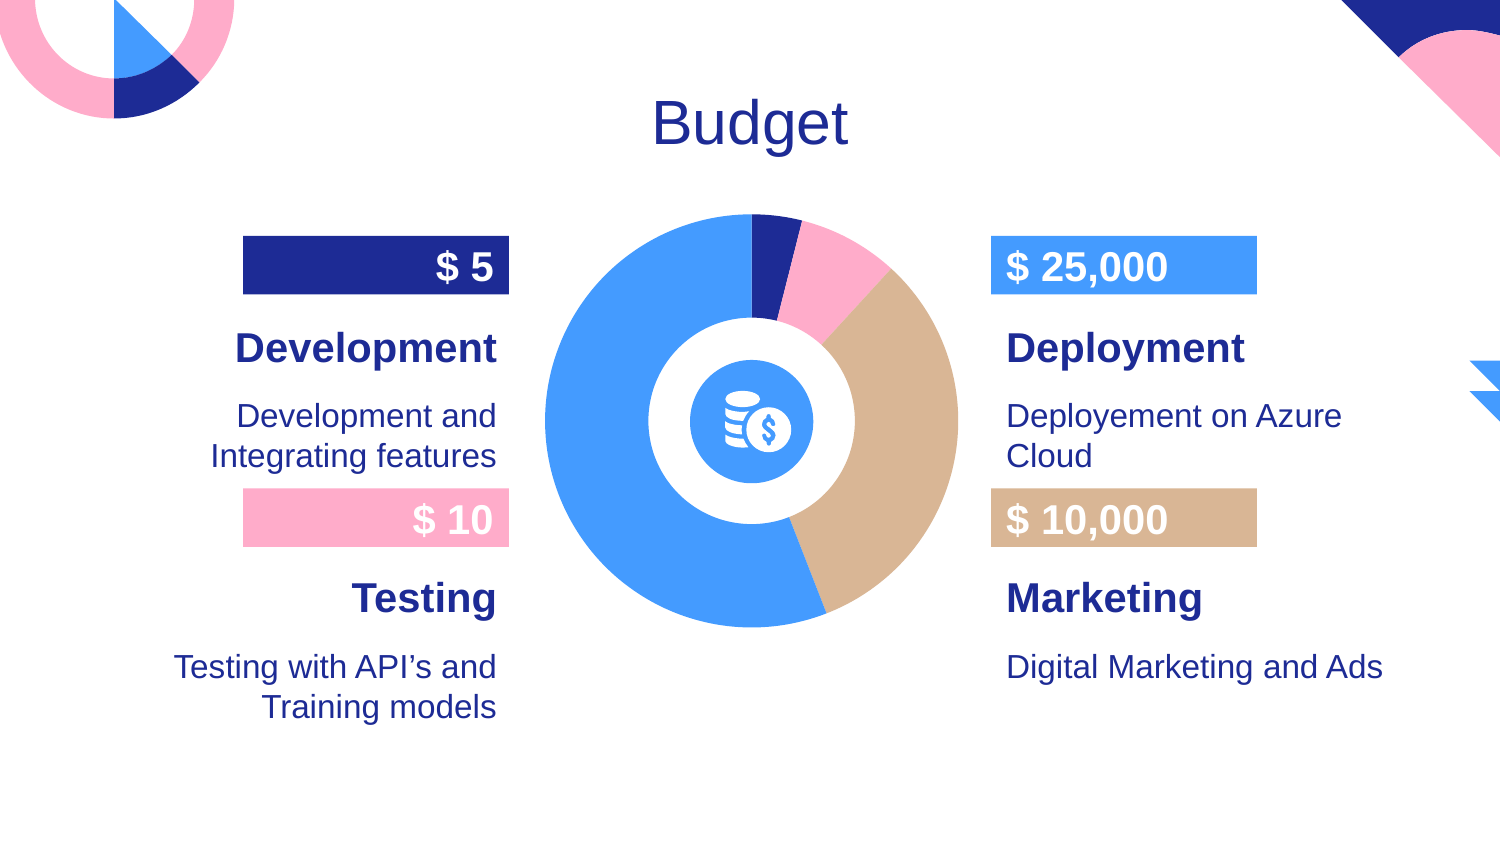

# Budget

### Chart

| Category | Cost |
|---|---|
| Development | 5.0 |
| Testing | 10.0 |
| Marketing | 41.0 |
| Deployment | 71.0 |
$ 5
$ 25,000
Development
Deployment

Development and Integrating features
Deployement on Azure Cloud

$ 10
$ 10,000
Testing
Marketing
Testing with API’s and Training models
Digital Marketing and Ads